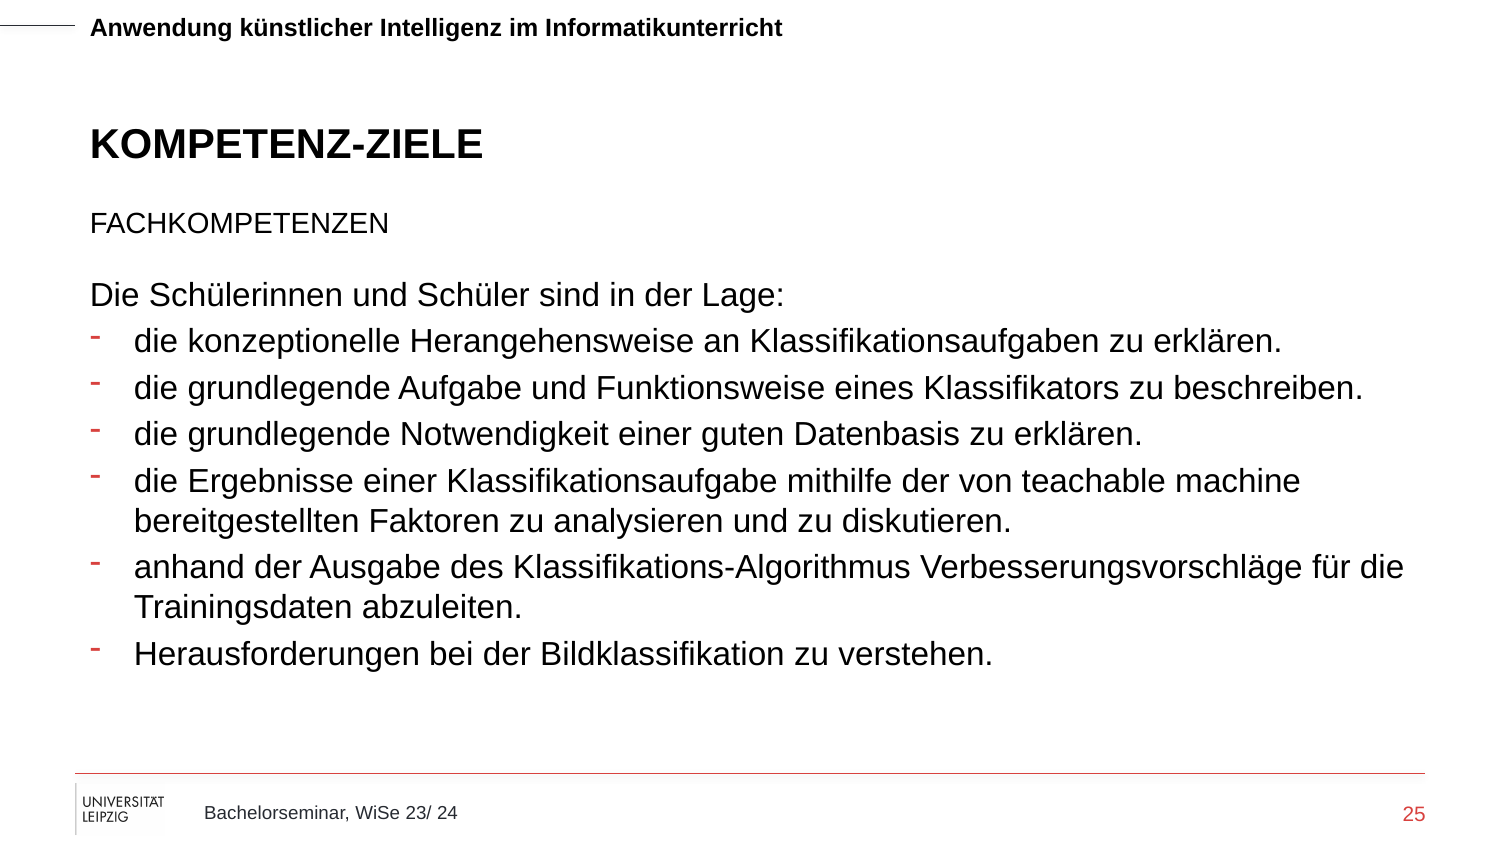

# Kompetenz-ziele
Fachkompetenzen
Die Schülerinnen und Schüler sind in der Lage:
die konzeptionelle Herangehensweise an Klassifikationsaufgaben zu erklären.
die grundlegende Aufgabe und Funktionsweise eines Klassifikators zu beschreiben.
die grundlegende Notwendigkeit einer guten Datenbasis zu erklären.
die Ergebnisse einer Klassifikationsaufgabe mithilfe der von teachable machine bereitgestellten Faktoren zu analysieren und zu diskutieren.
anhand der Ausgabe des Klassifikations-Algorithmus Verbesserungsvorschläge für die Trainingsdaten abzuleiten.
Herausforderungen bei der Bildklassifikation zu verstehen.
25